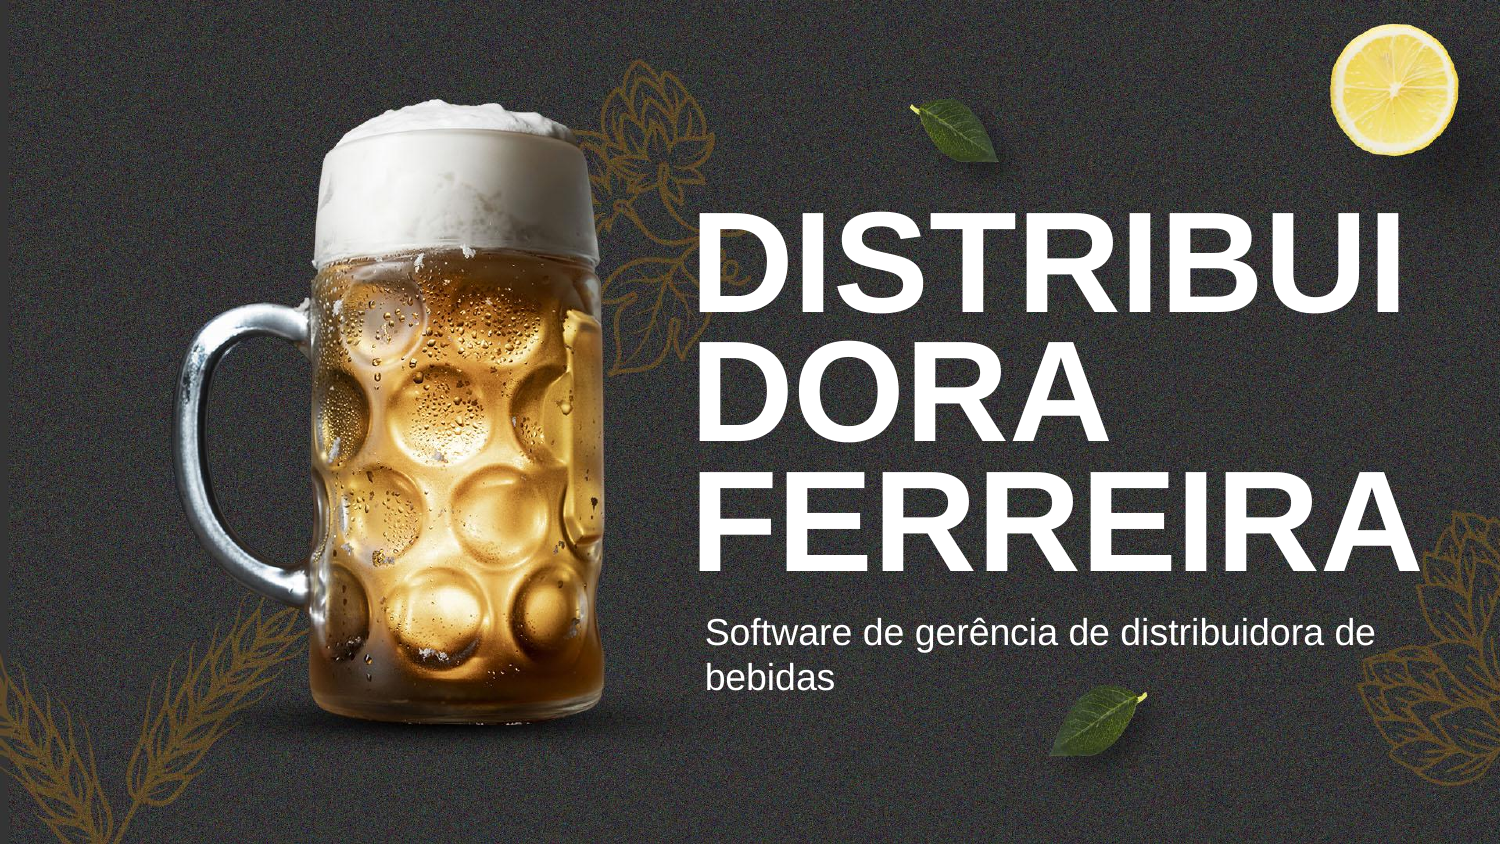

# DISTRIBUIDORA FERREIRA
Software de gerência de distribuidora de bebidas